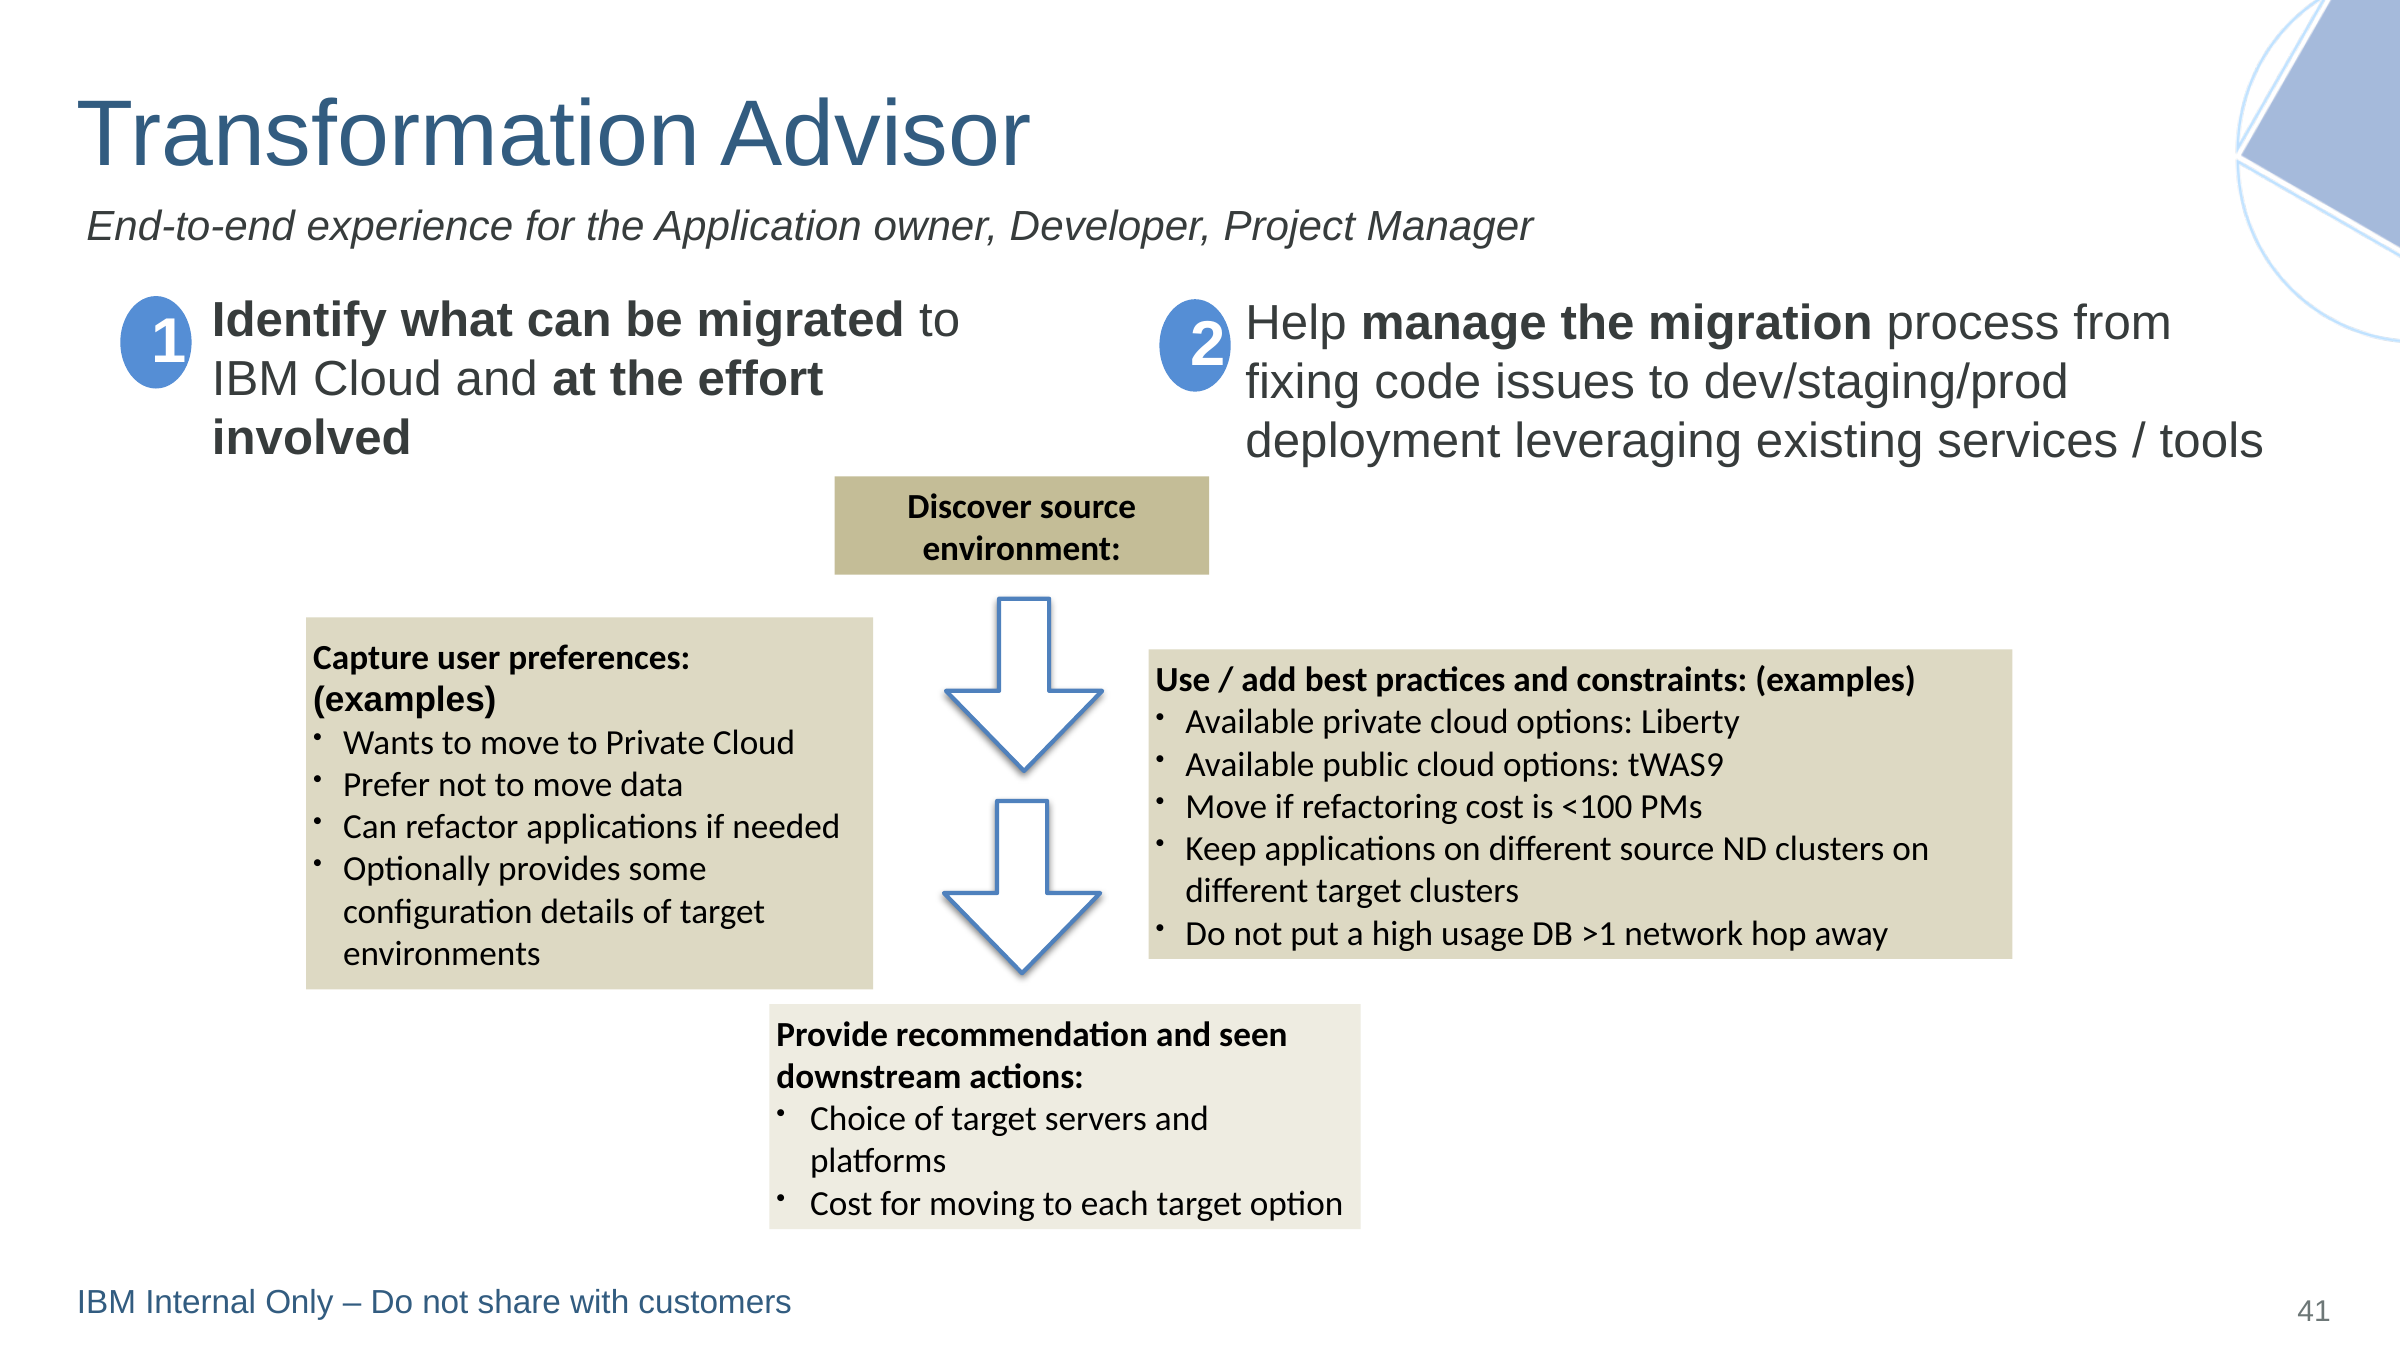

# Transformation Advisor
End-to-end experience for the Application owner, Developer, Project Manager
Identify what can be migrated to IBM Cloud and at the effort involved
Help manage the migration process from fixing code issues to dev/staging/prod deployment leveraging existing services / tools
1
2
Discover source environment:

Capture user preferences: (examples)
Wants to move to Private Cloud
Prefer not to move data
Can refactor applications if needed
Optionally provides some configuration details of target environments
Use / add best practices and constraints: (examples)
Available private cloud options: Liberty
Available public cloud options: tWAS9
Move if refactoring cost is <100 PMs
Keep applications on different source ND clusters on different target clusters
Do not put a high usage DB >1 network hop away

Provide recommendation and seen downstream actions:
Choice of target servers and platforms
Cost for moving to each target option
41